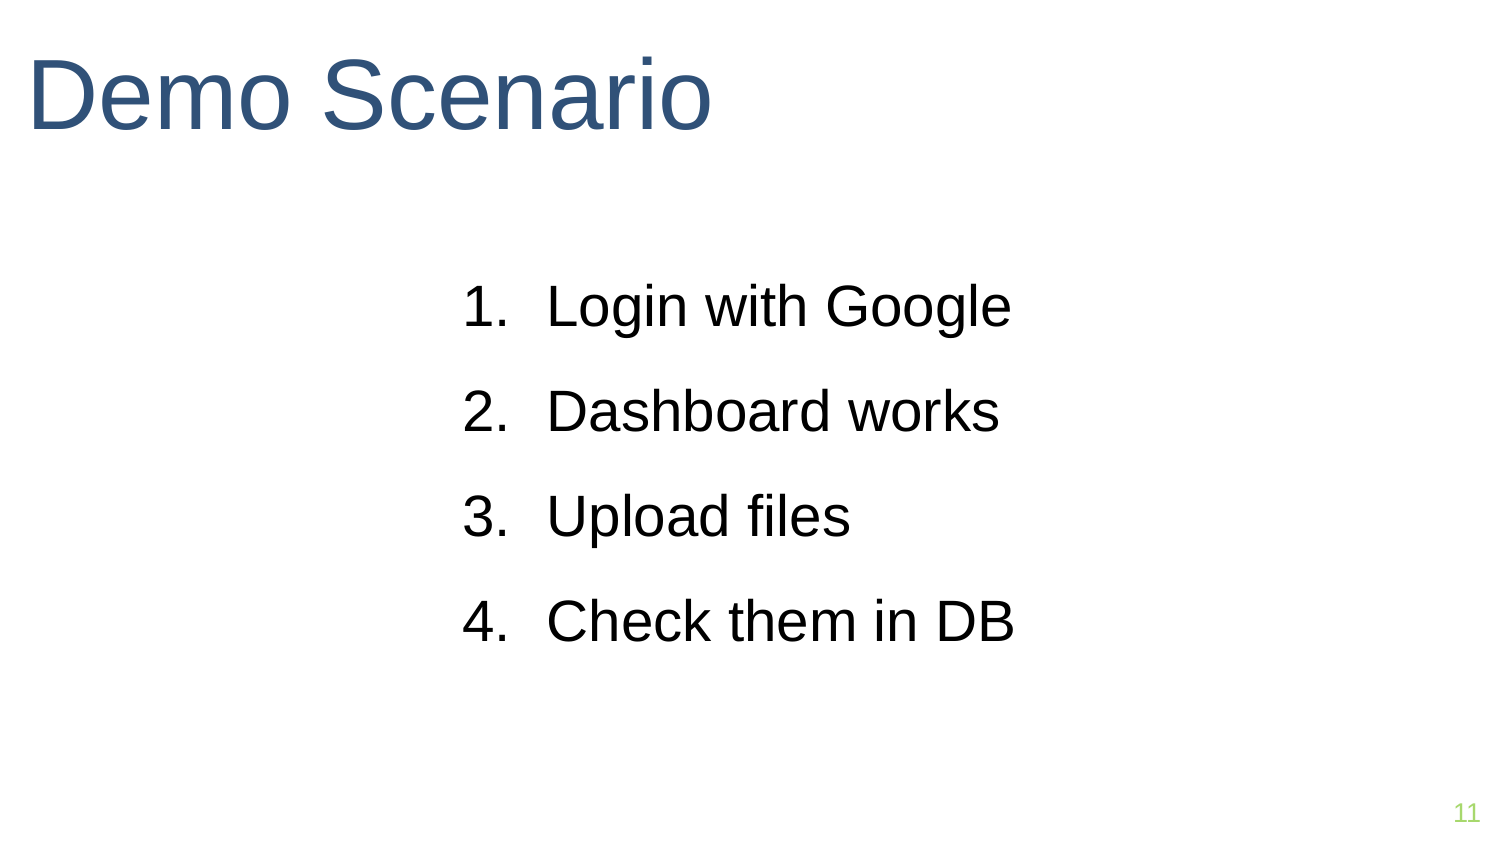

Demo Scenario
Login with Google
Dashboard works
Upload files
Check them in DB
11